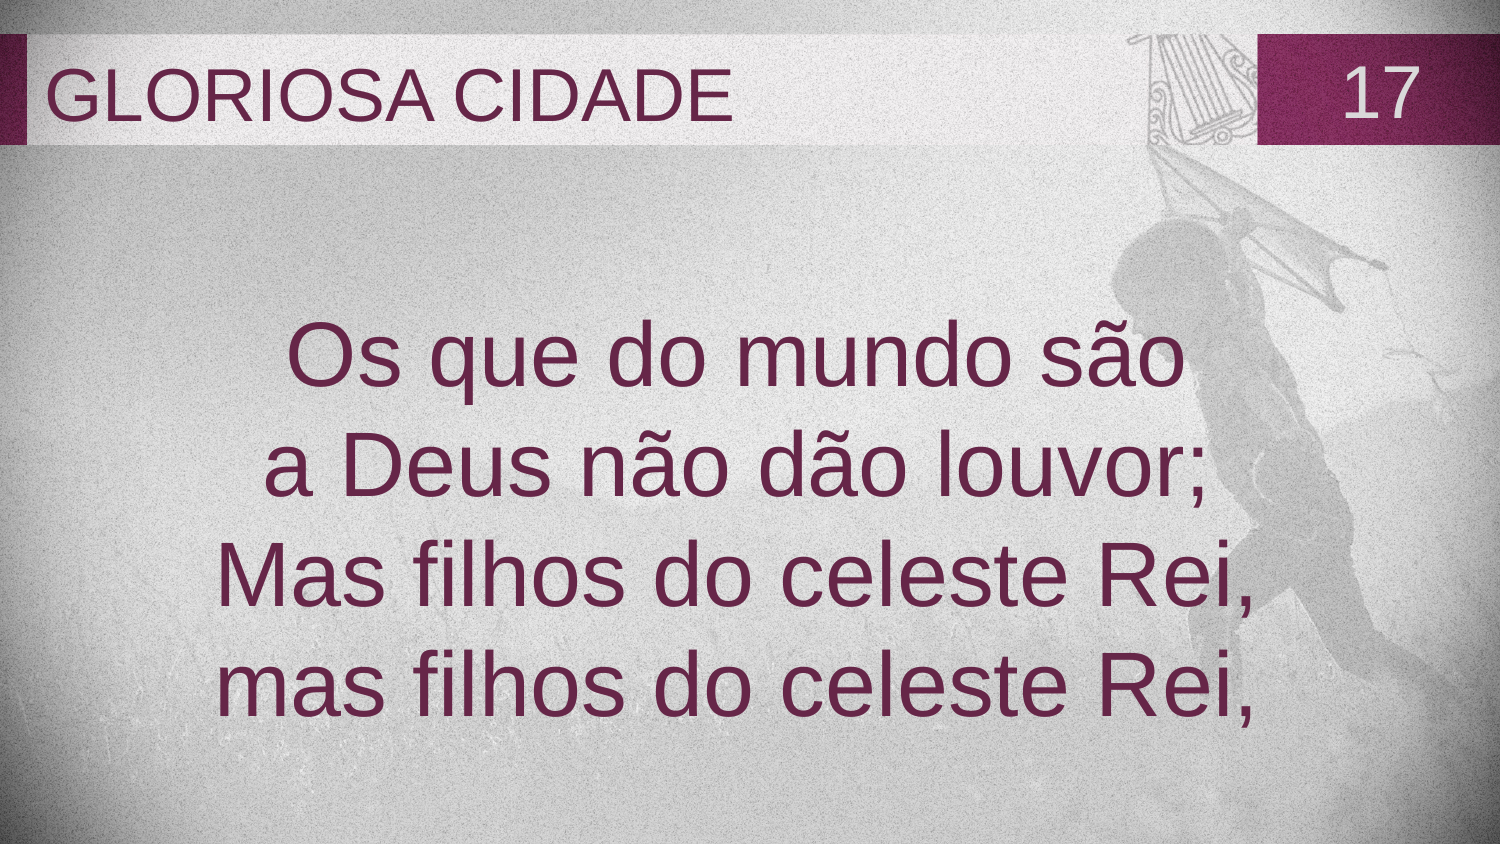

# GLORIOSA CIDADE
17
Os que do mundo são
a Deus não dão louvor;
Mas filhos do celeste Rei,
mas filhos do celeste Rei,